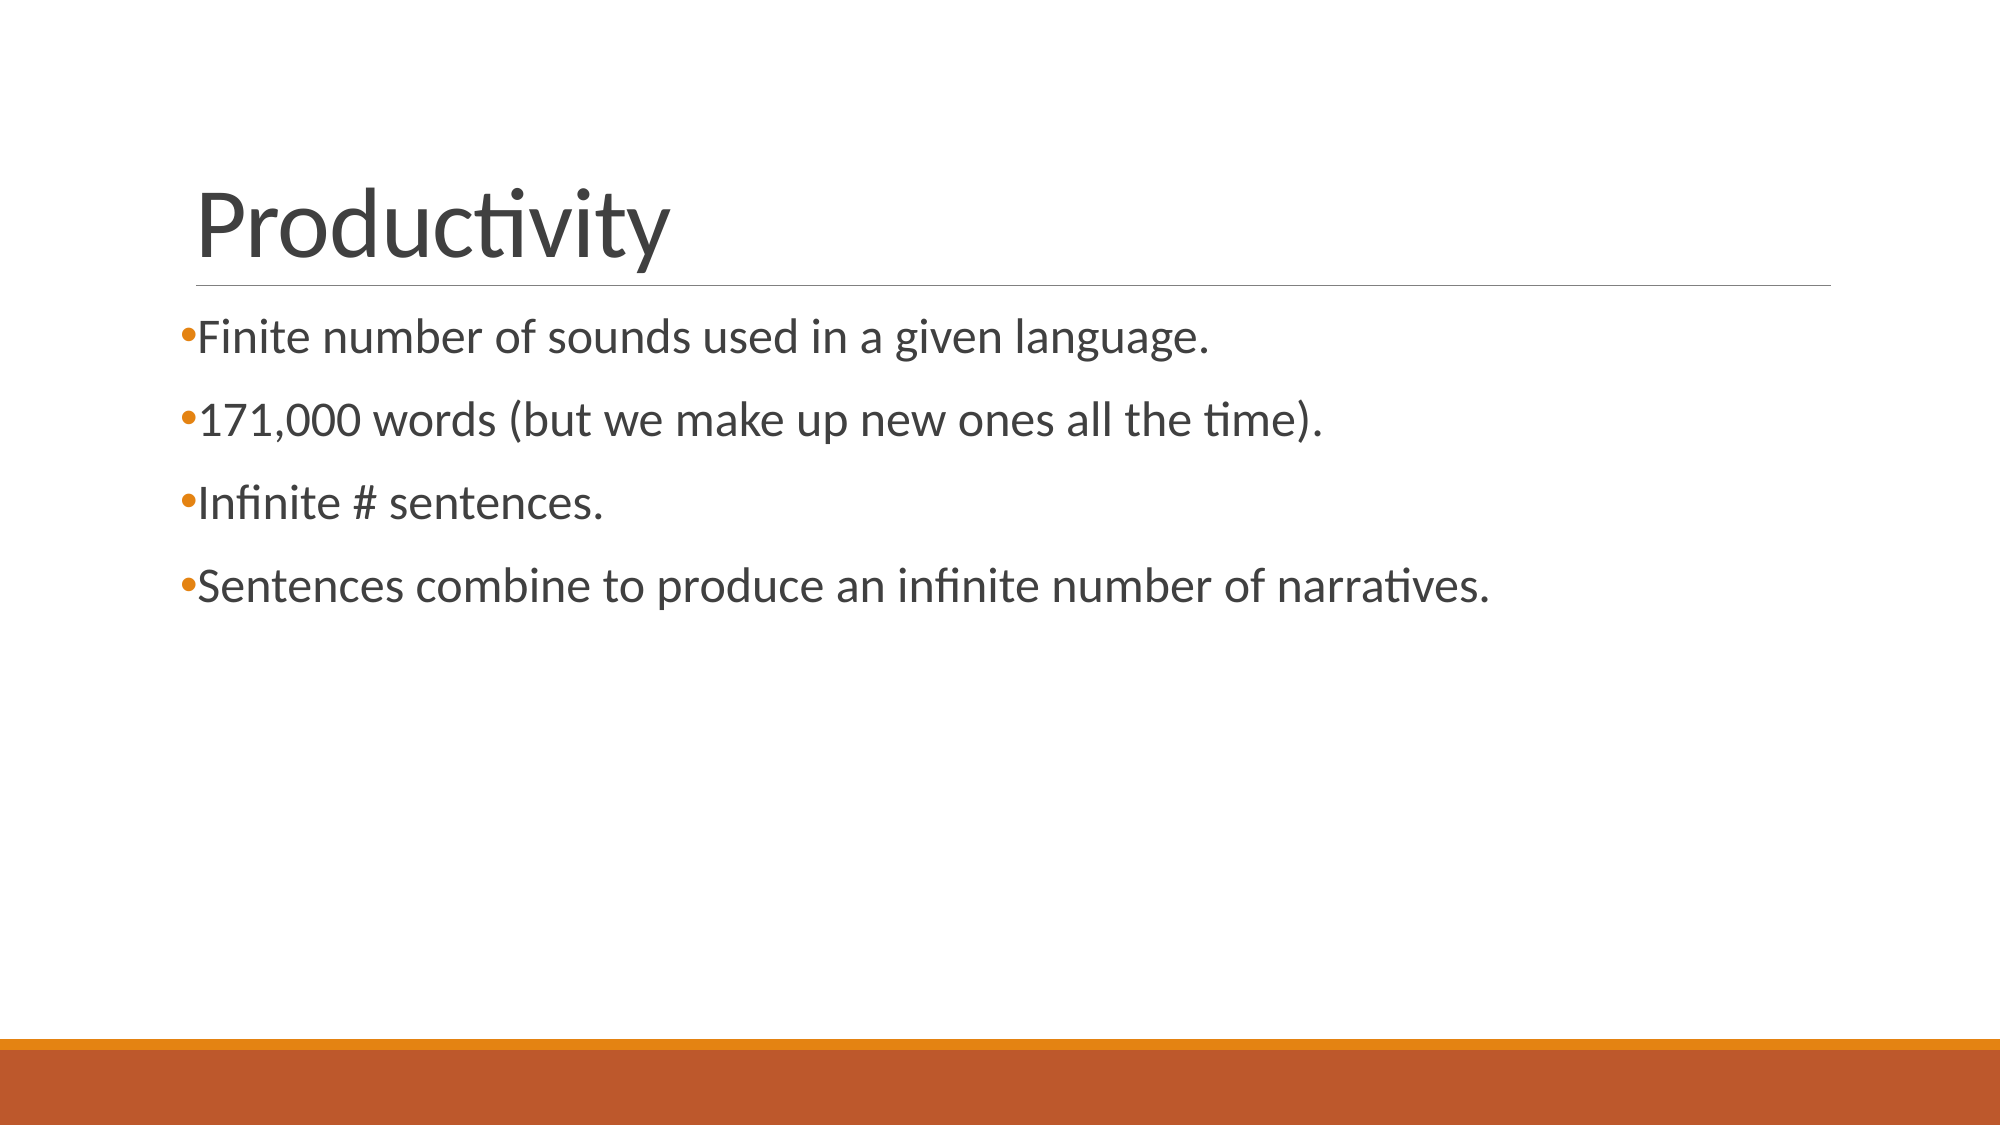

# Productivity
Finite number of sounds used in a given language.
171,000 words (but we make up new ones all the time).
Infinite # sentences.
Sentences combine to produce an infinite number of narratives.